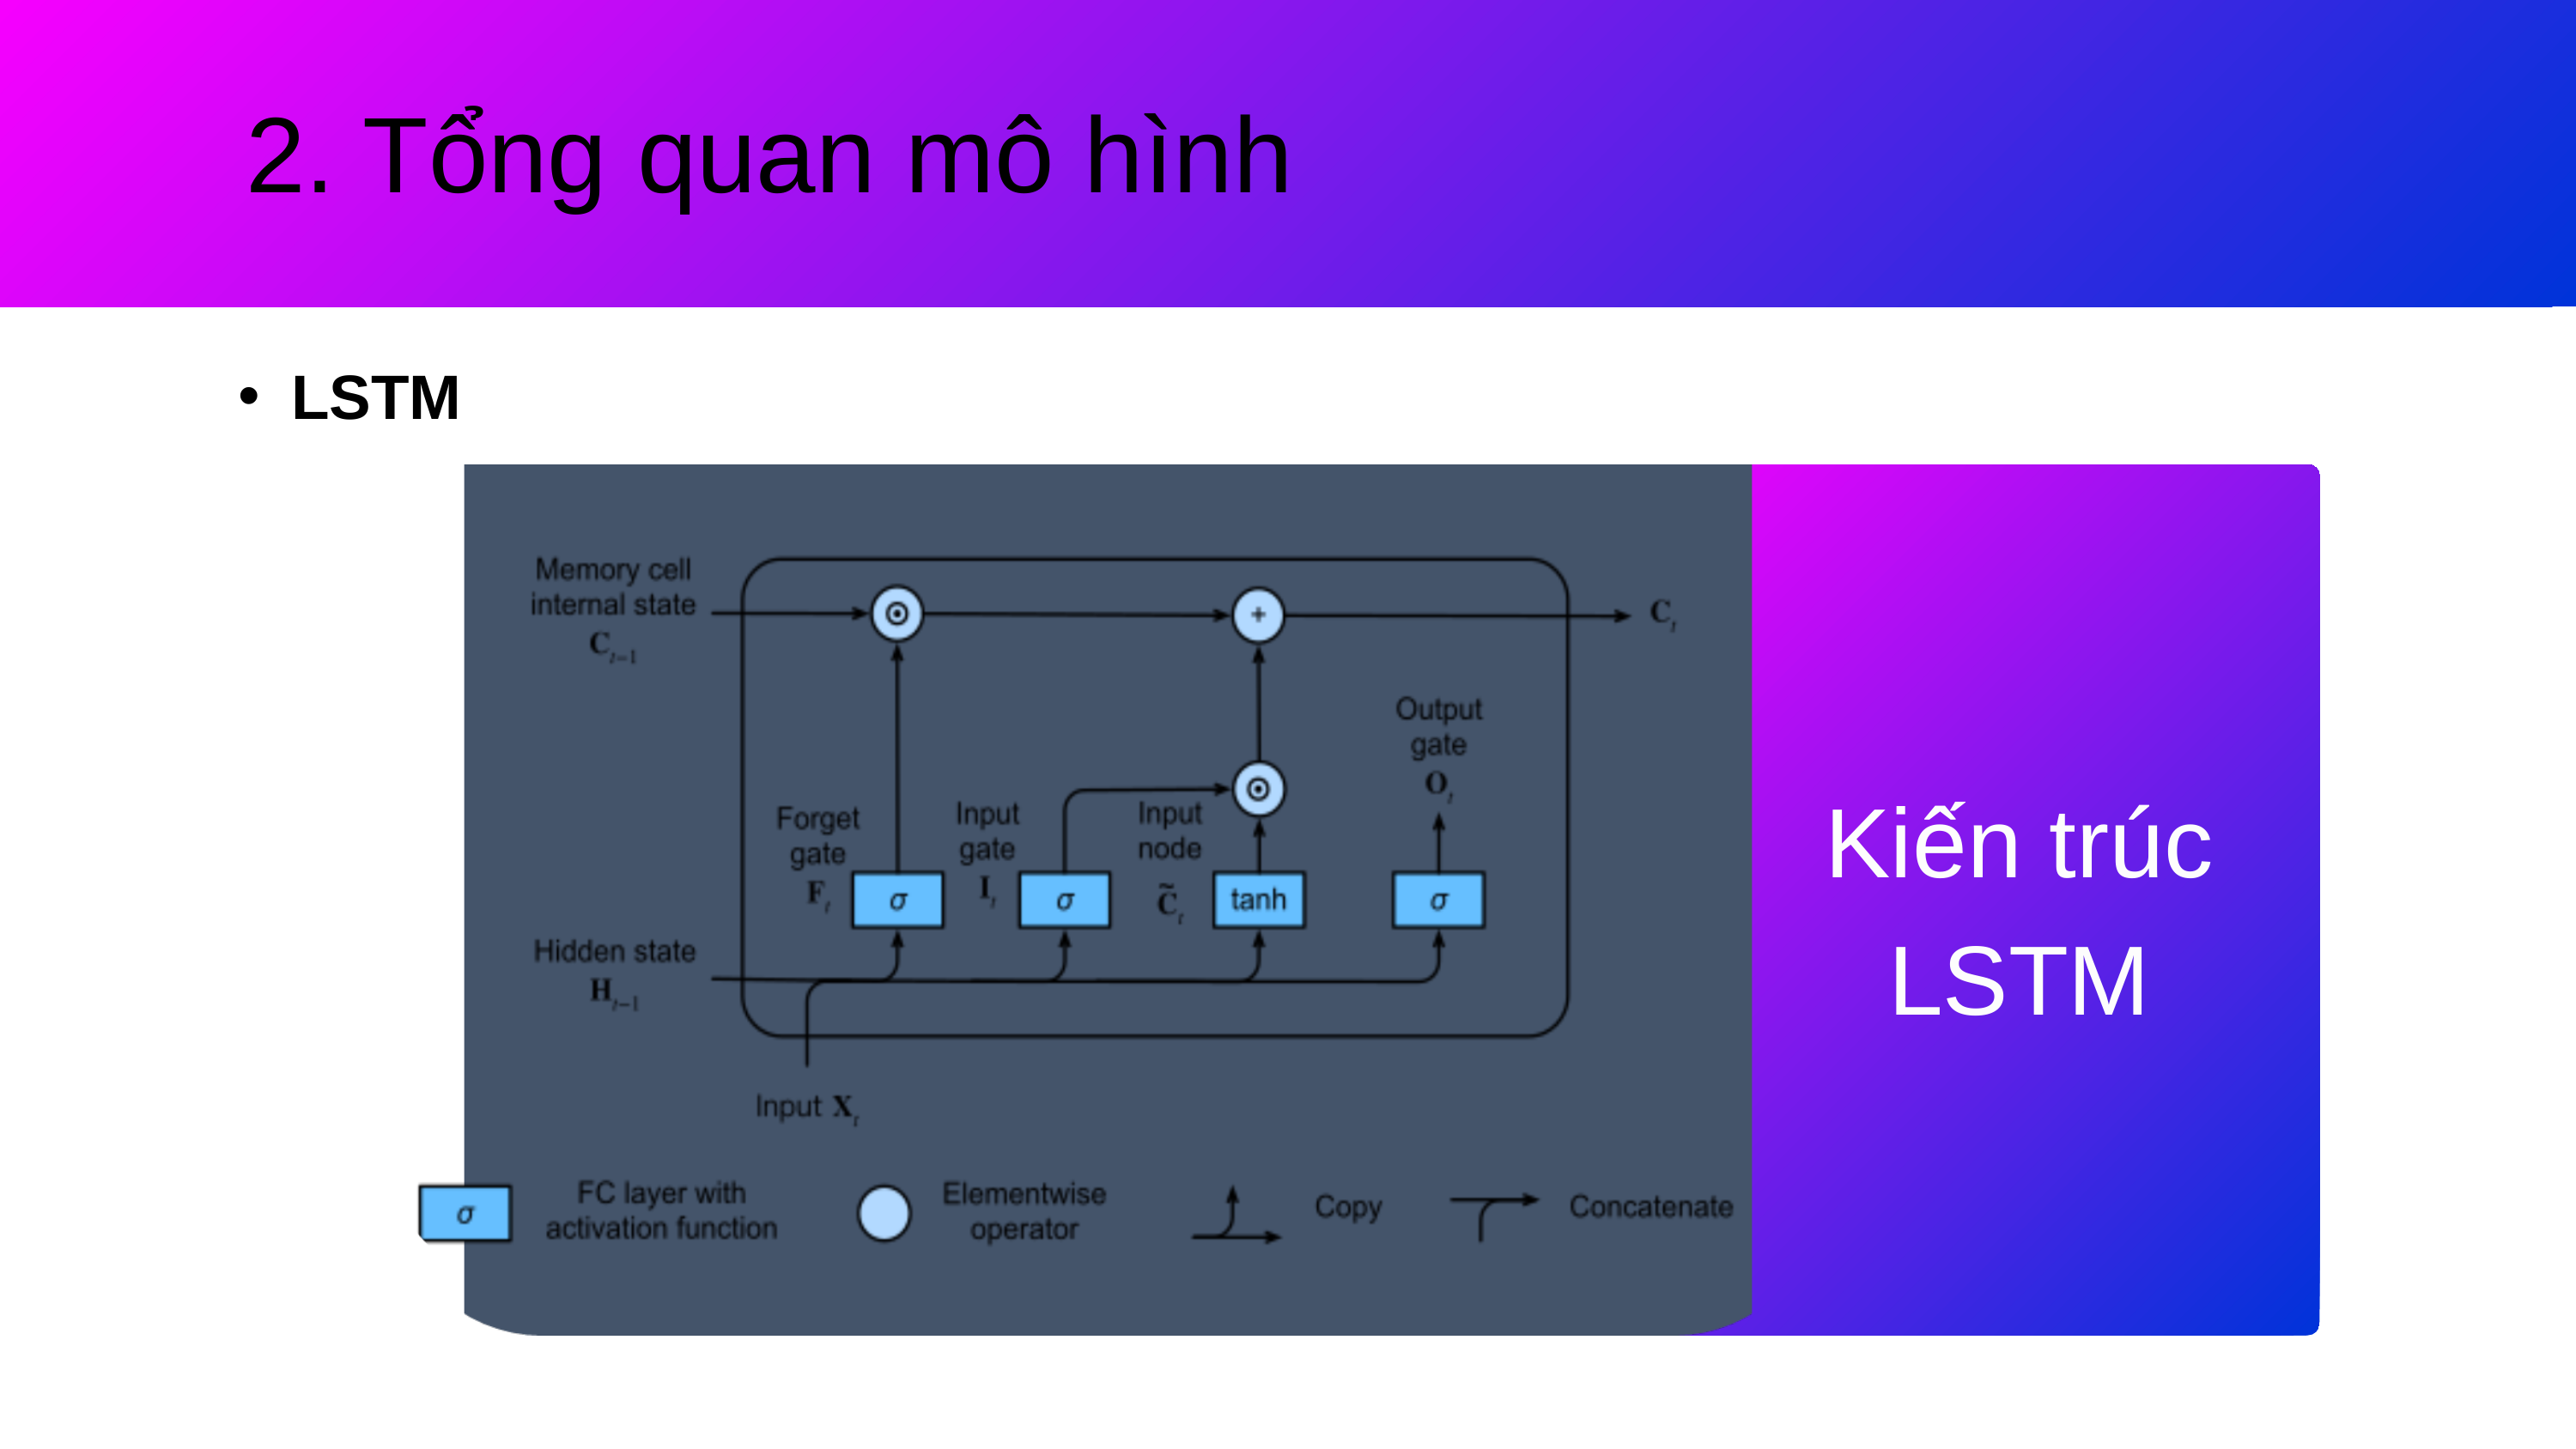

2. Tổng quan mô hình
LSTM

Kiến trúc LSTM